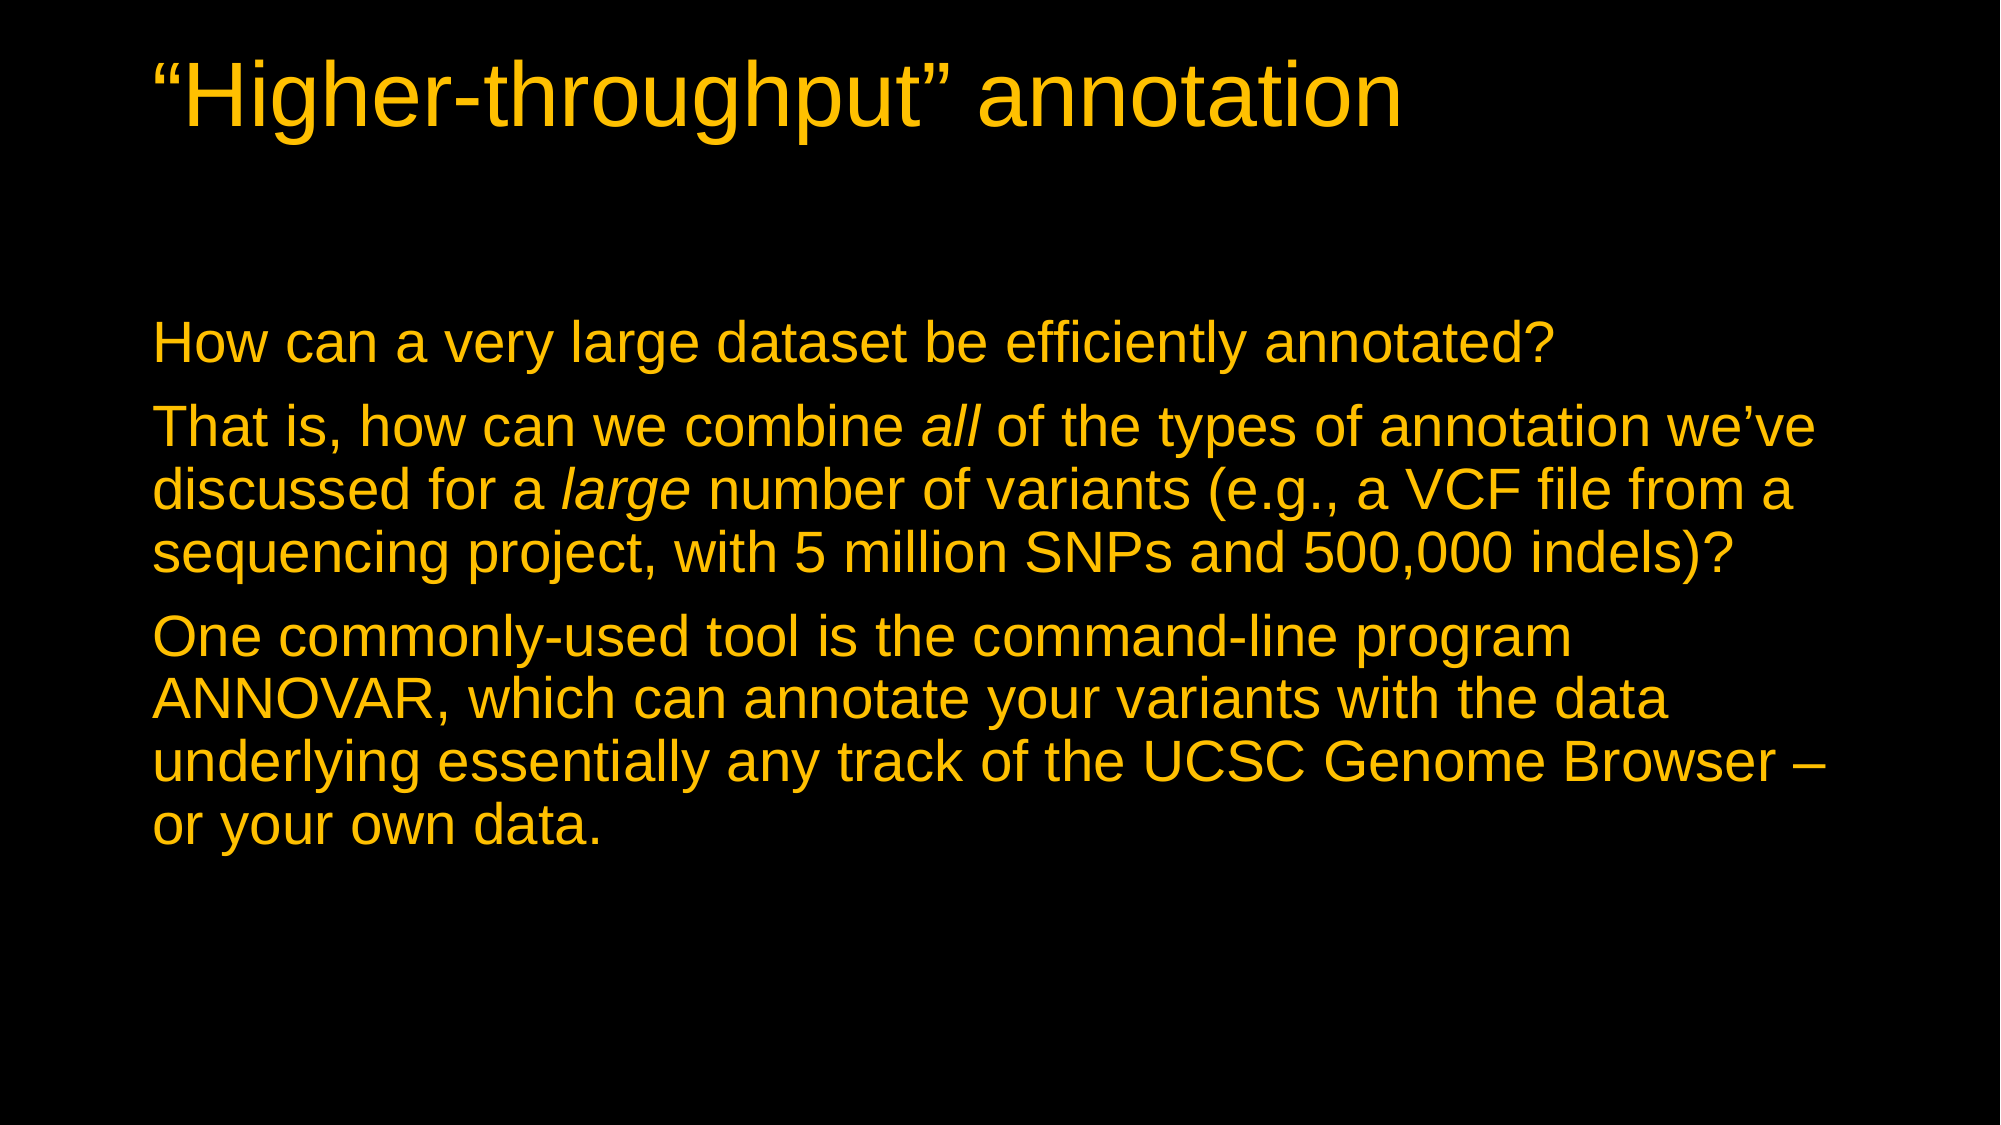

# “Higher-throughput” annotation
How can a very large dataset be efficiently annotated?
That is, how can we combine all of the types of annotation we’ve discussed for a large number of variants (e.g., a VCF file from a sequencing project, with 5 million SNPs and 500,000 indels)?
One commonly-used tool is the command-line program ANNOVAR, which can annotate your variants with the data underlying essentially any track of the UCSC Genome Browser – or your own data.